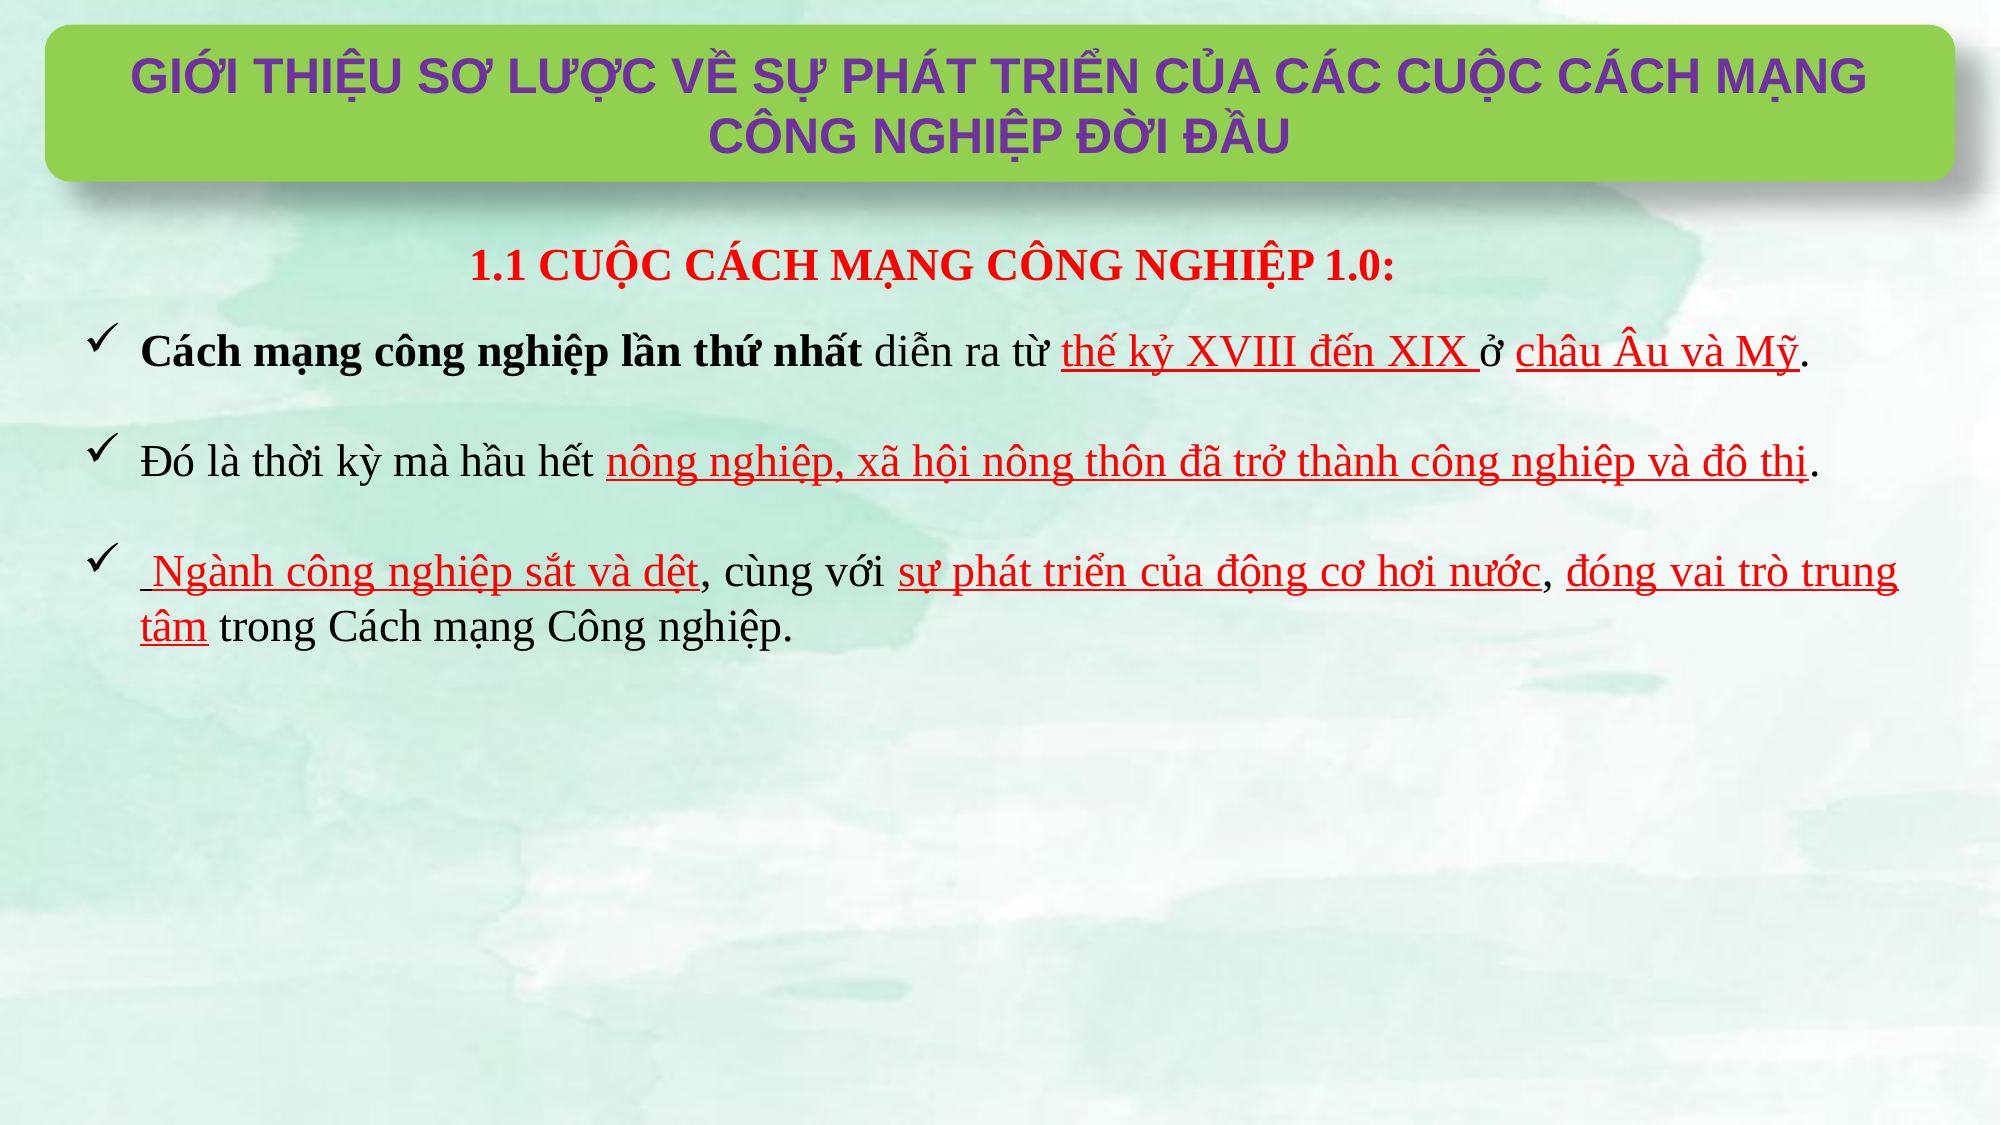

GIỚI THIỆU SƠ LƯỢC VỀ SỰ PHÁT TRIỂN CỦA CÁC CUỘC CÁCH MẠNG CÔNG NGHIỆP ĐỜI ĐẦU
1.1 CUỘC CÁCH MẠNG CÔNG NGHIỆP 1.0:
Cách mạng công nghiệp lần thứ nhất diễn ra từ thế kỷ XVIII đến XIX ở châu Âu và Mỹ.

Đó là thời kỳ mà hầu hết nông nghiệp, xã hội nông thôn đã trở thành công nghiệp và đô thị.

 Ngành công nghiệp sắt và dệt, cùng với sự phát triển của động cơ hơi nước, đóng vai trò trung tâm trong Cách mạng Công nghiệp.